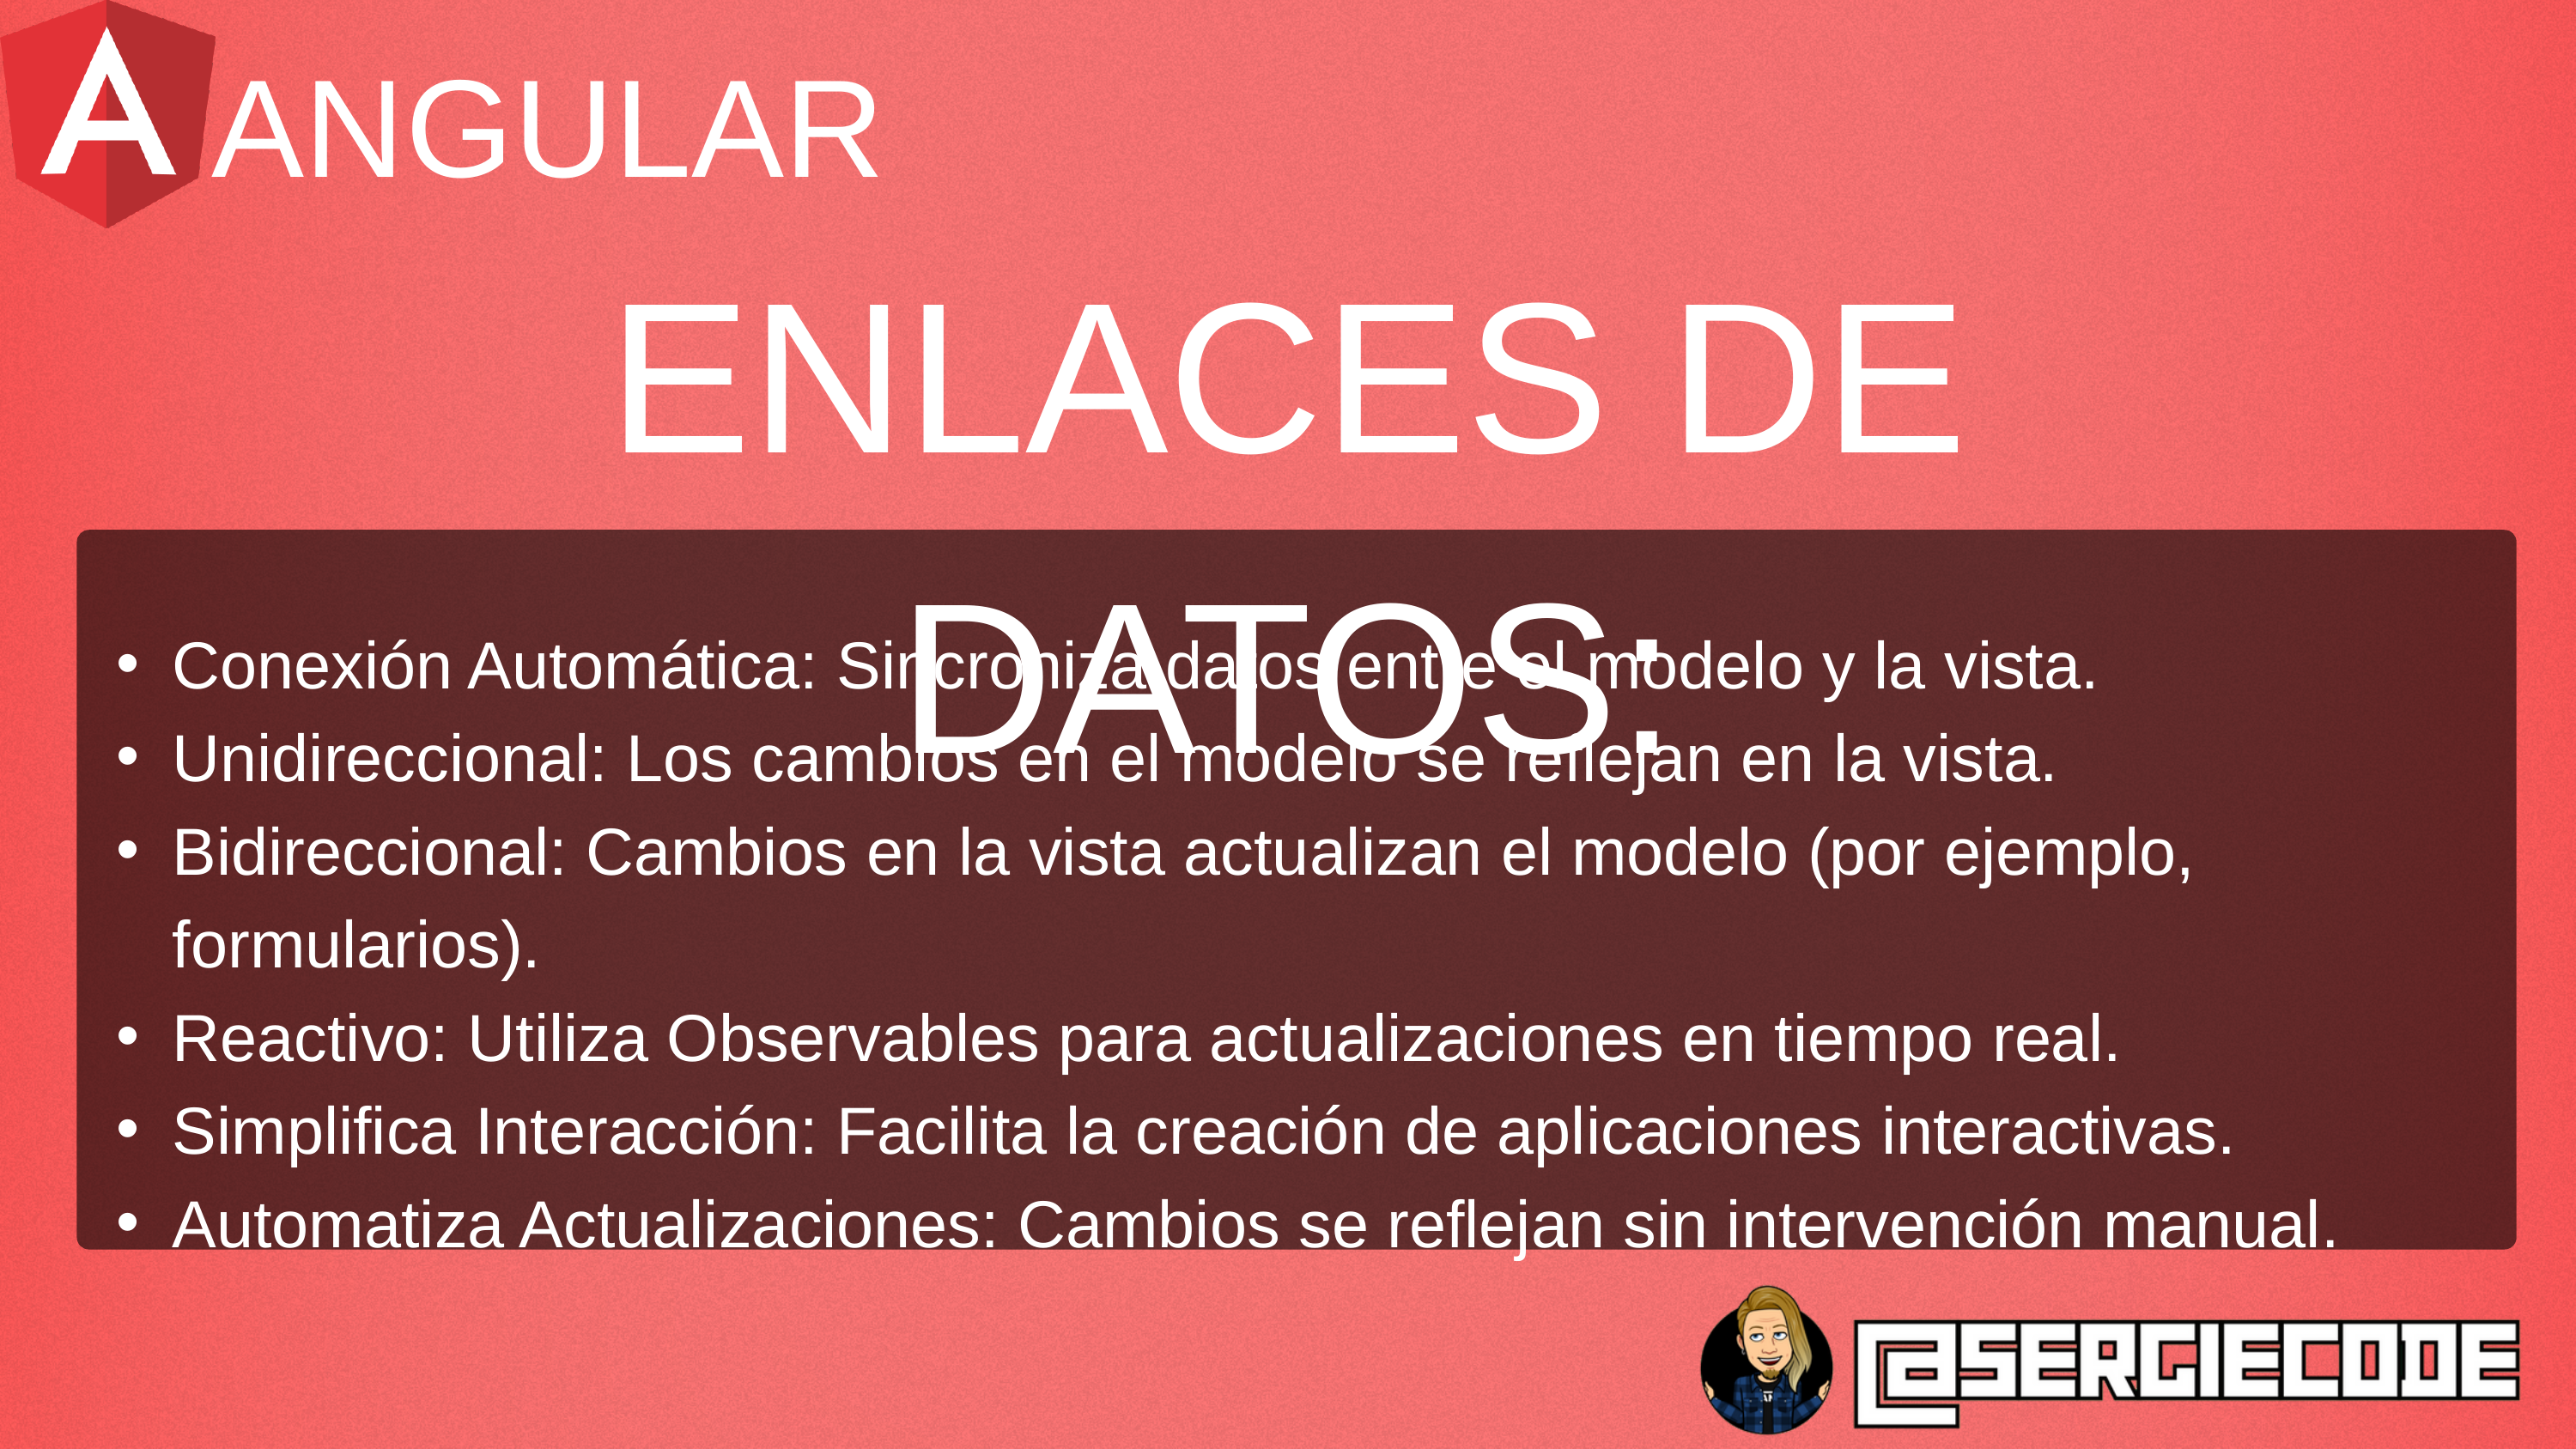

ANGULAR
ENLACES DE DATOS:

Conexión Automática: Sincroniza datos entre el modelo y la vista.
Unidireccional: Los cambios en el modelo se reflejan en la vista.
Bidireccional: Cambios en la vista actualizan el modelo (por ejemplo, formularios).
Reactivo: Utiliza Observables para actualizaciones en tiempo real.
Simplifica Interacción: Facilita la creación de aplicaciones interactivas.
Automatiza Actualizaciones: Cambios se reflejan sin intervención manual.